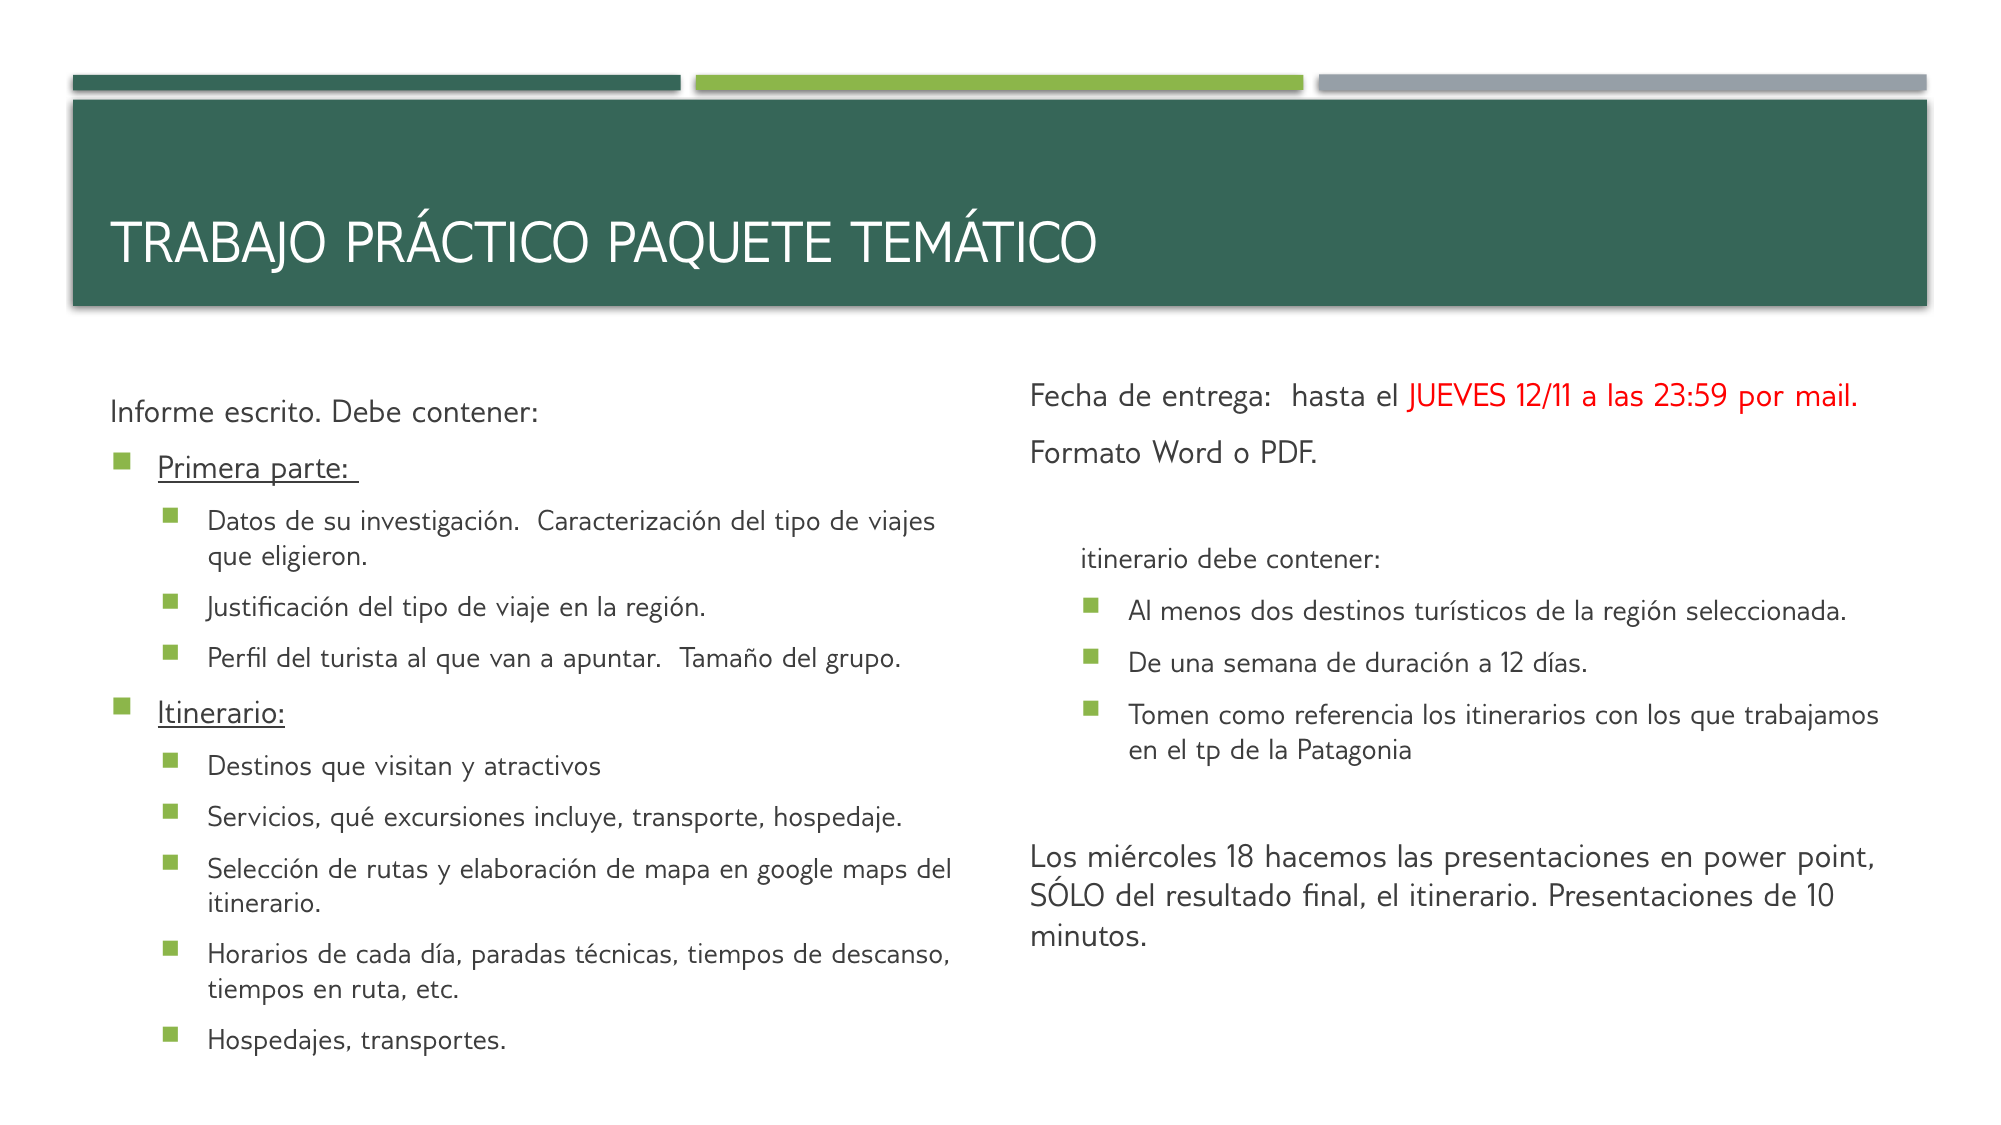

# Trabajo práctico paquete temático

Informe escrito. Debe contener:
Primera parte:
Datos de su investigación.  Caracterización del tipo de viajes que eligieron.
Justificación del tipo de viaje en la región.
Perfil del turista al que van a apuntar.  Tamaño del grupo.
Itinerario:
Destinos que visitan y atractivos
Servicios, qué excursiones incluye, transporte, hospedaje.
Selección de rutas y elaboración de mapa en google maps del itinerario.
Horarios de cada día, paradas técnicas, tiempos de descanso, tiempos en ruta, etc.
Hospedajes, transportes.

Fecha de entrega:  hasta el JUEVES 12/11 a las 23:59 por mail.
Formato Word o PDF.

itinerario debe contener:
Al menos dos destinos turísticos de la región seleccionada.
De una semana de duración a 12 días.
Tomen como referencia los itinerarios con los que trabajamos en el tp de la Patagonia

Los miércoles 18 hacemos las presentaciones en power point, SÓLO del resultado final, el itinerario. Presentaciones de 10 minutos.